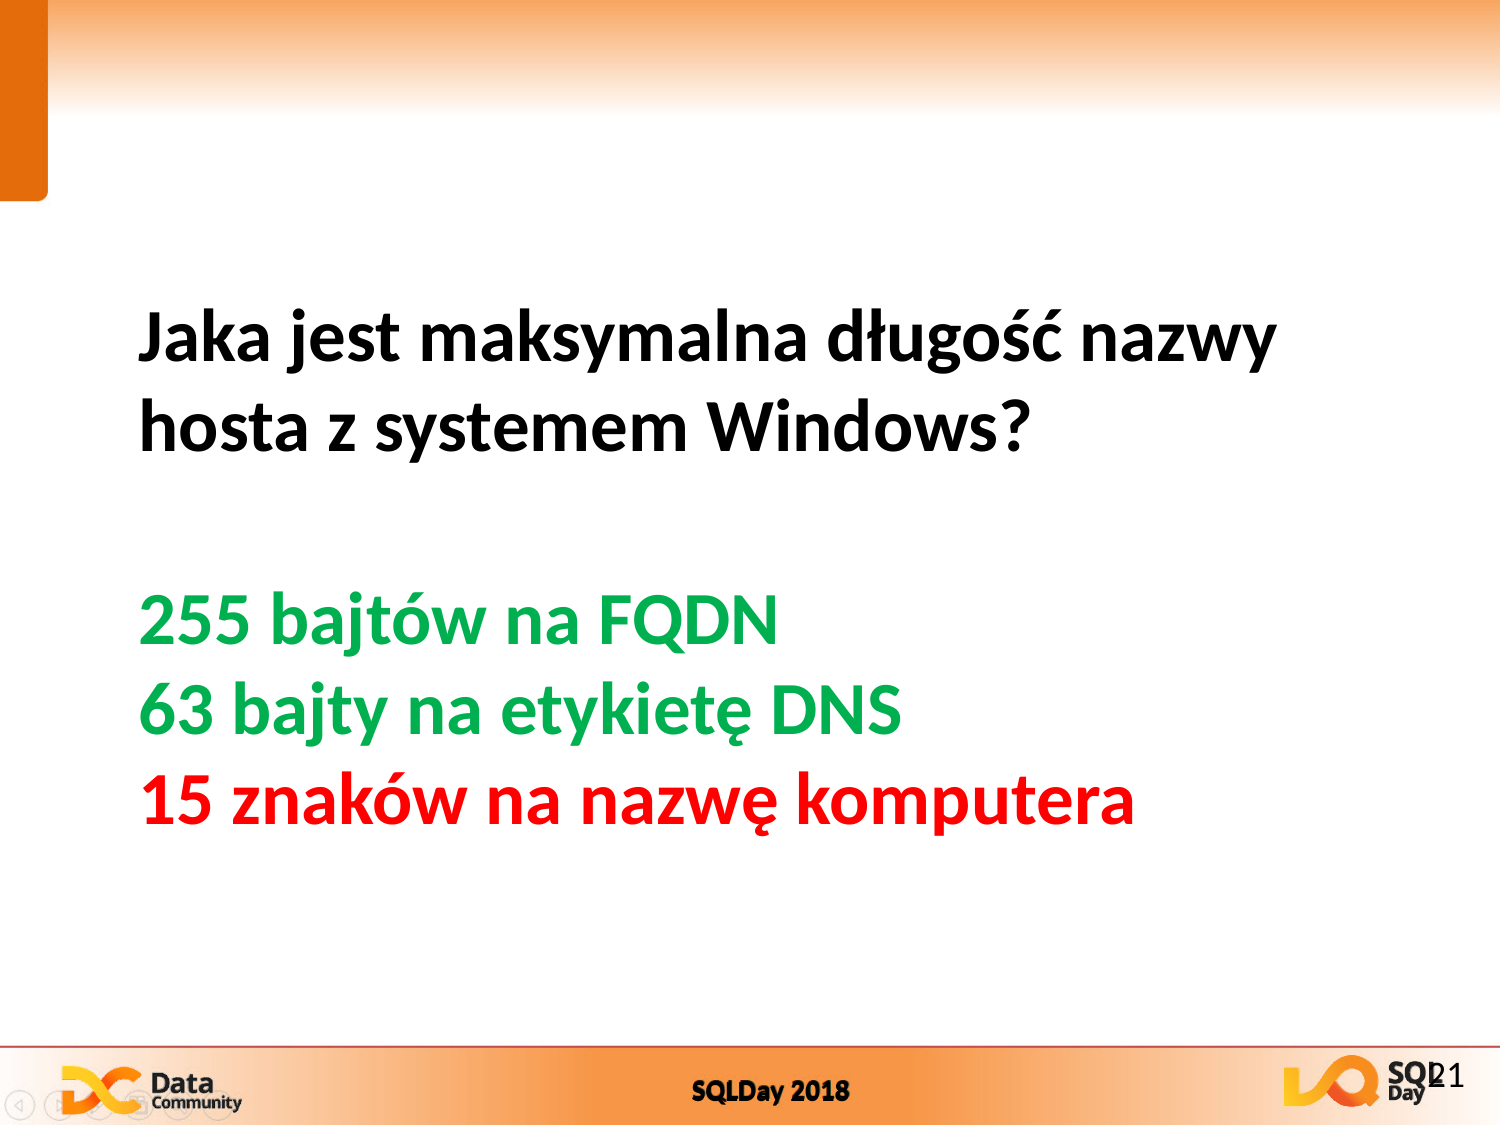

Jaka jest maksymalna długość nazwy hosta z systemem Windows?
255 bajtów na FQDN
63 bajty na etykietę DNS
15 znaków na nazwę komputera
21